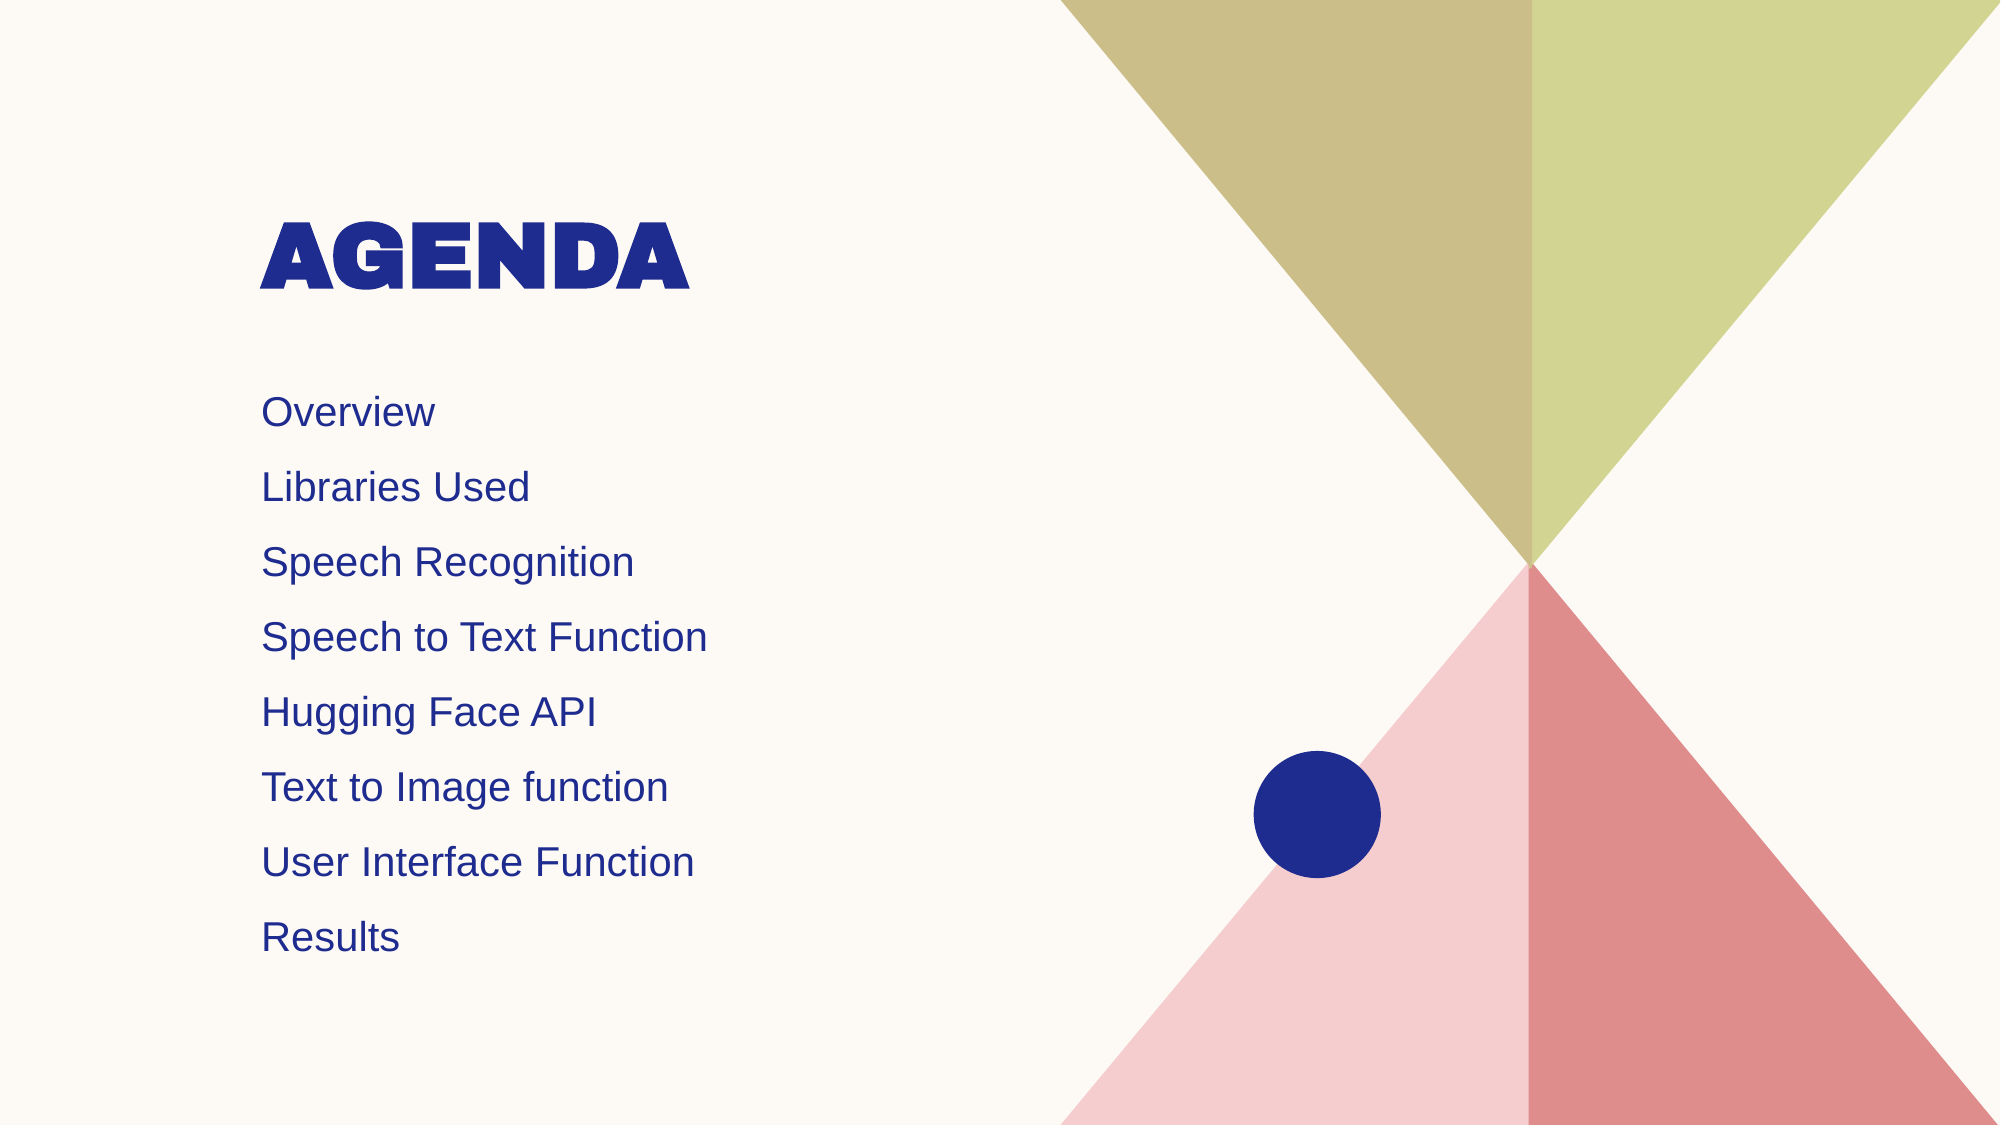

# AGENDA
Overview​
Libraries Used
Speech Recognition
Speech to Text Function
Hugging Face API
Text to Image function
User Interface Function
Results
​​